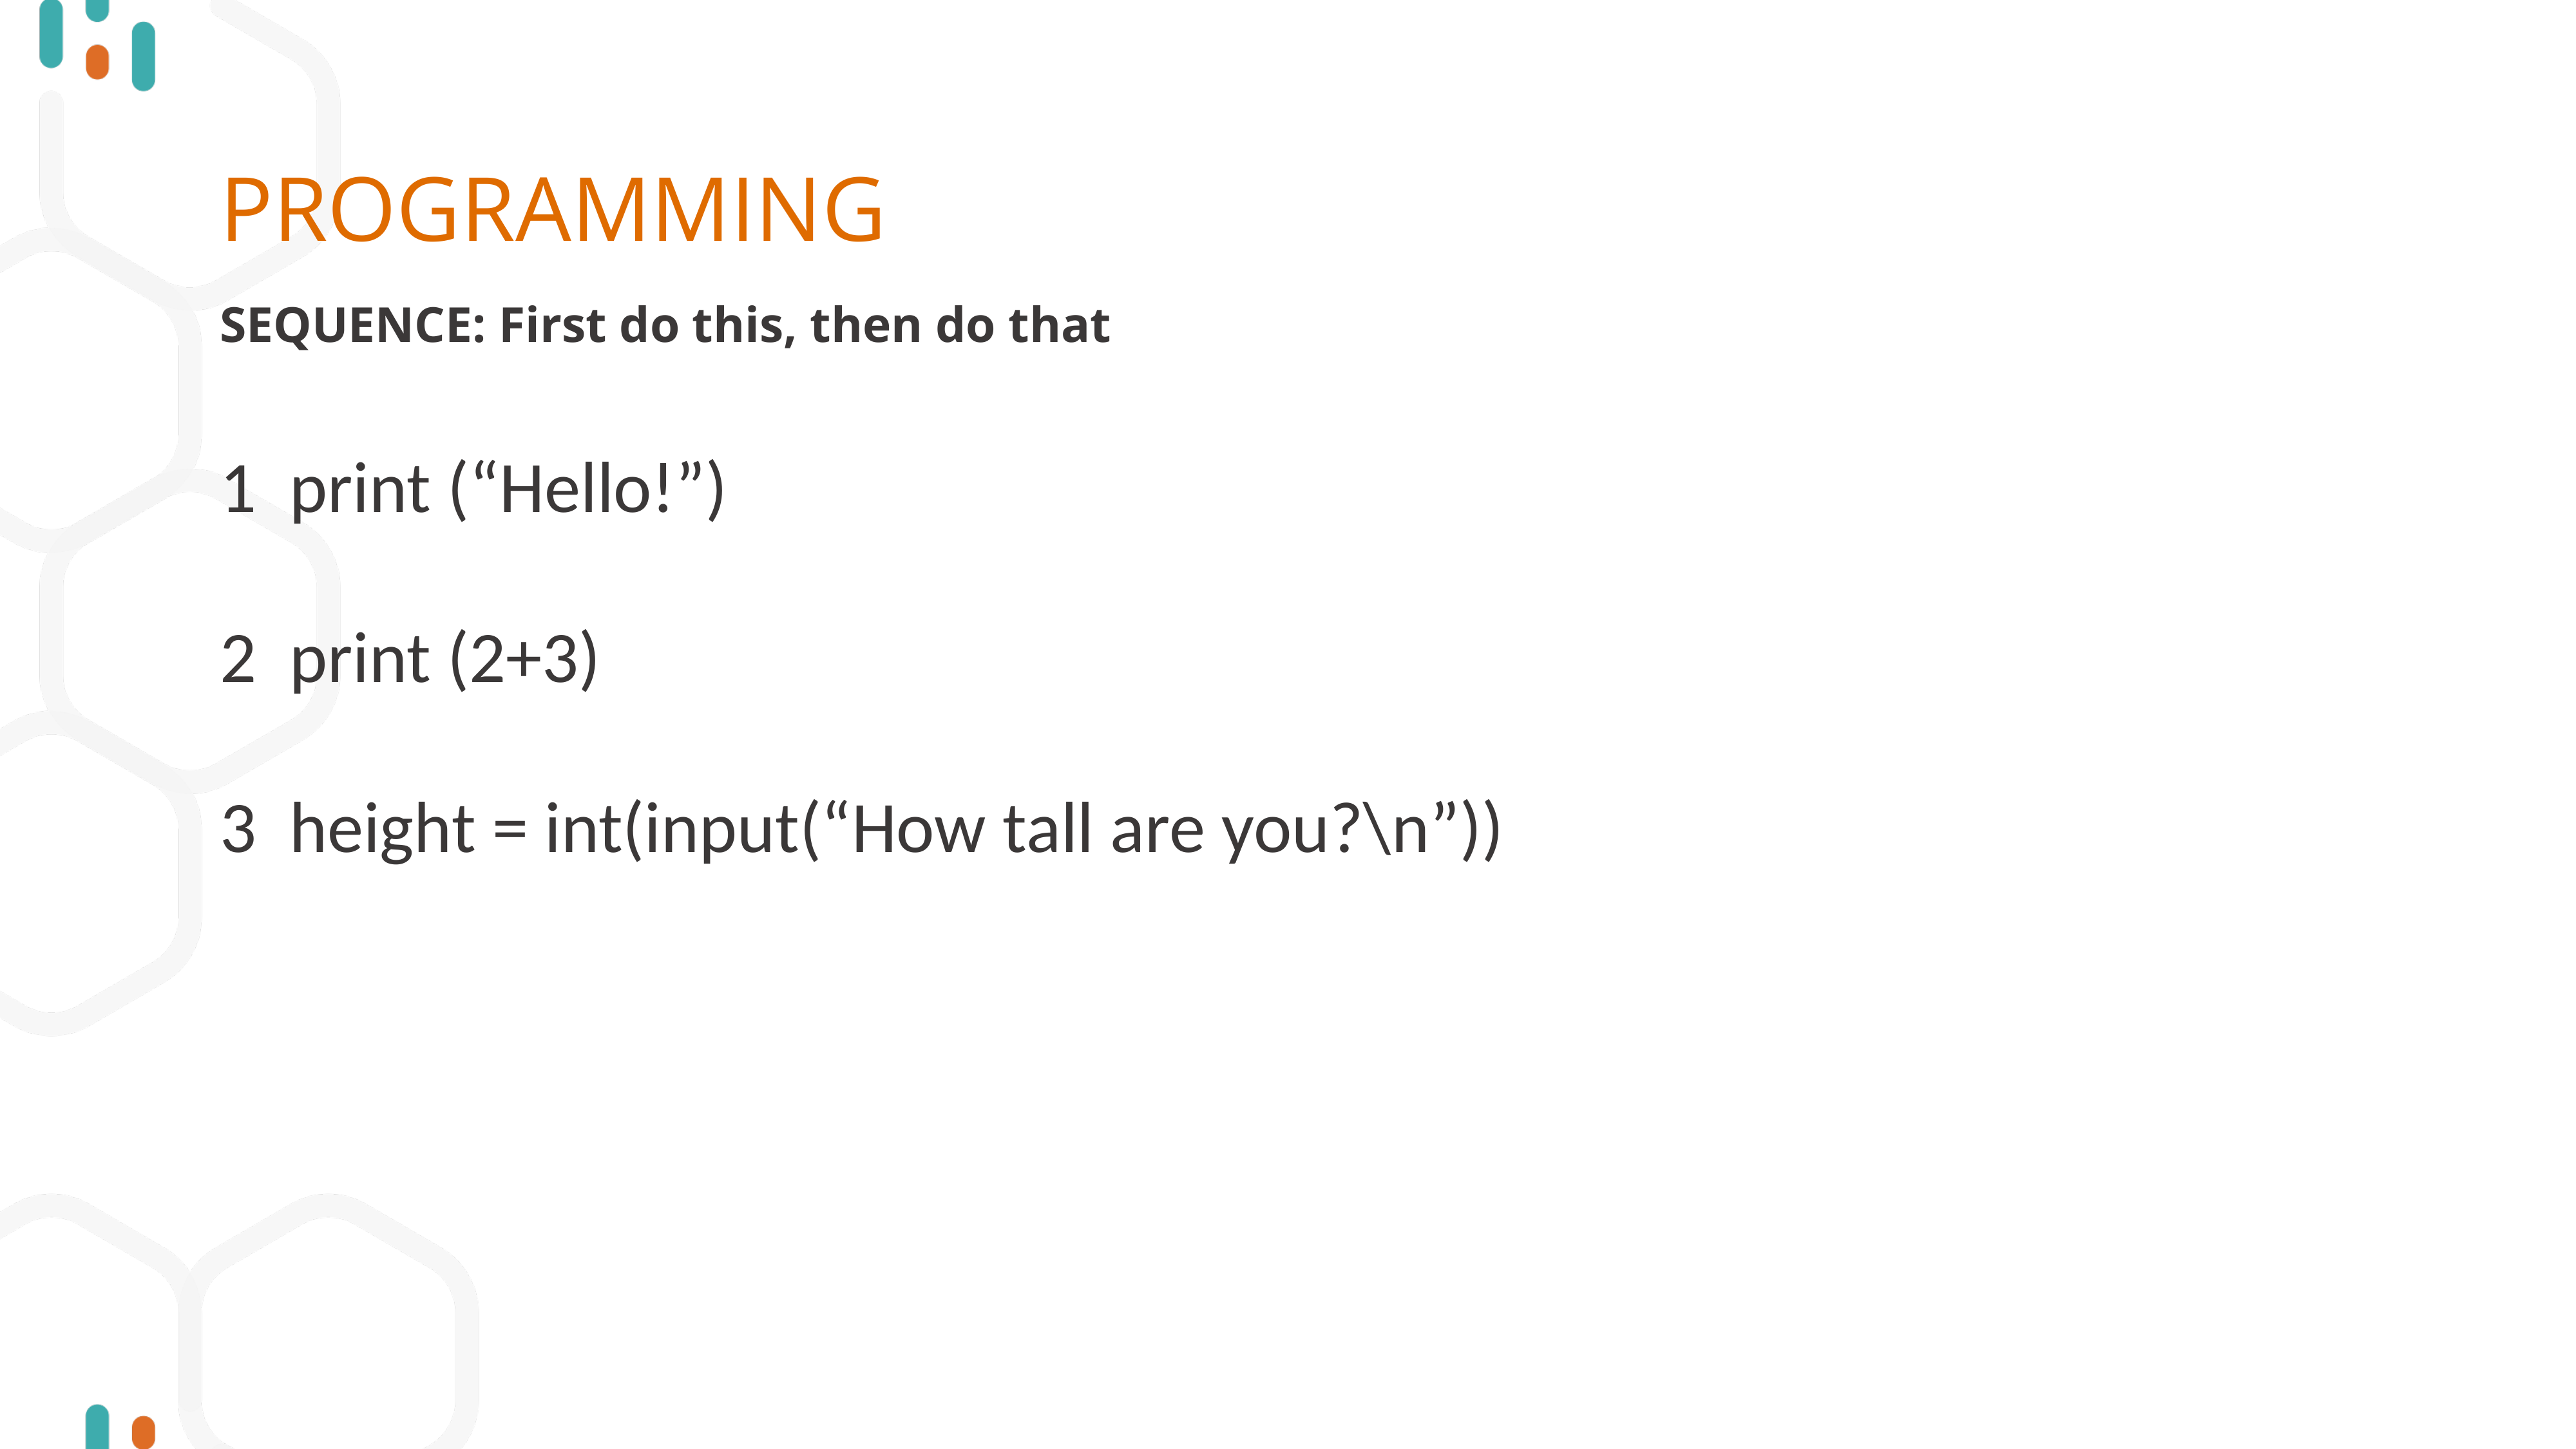

# PROGRAMMING
SEQUENCE: First do this, then do that
1  print (“Hello!”)
2  print (2+3)
3  height = int(input(“How tall are you?\n”))